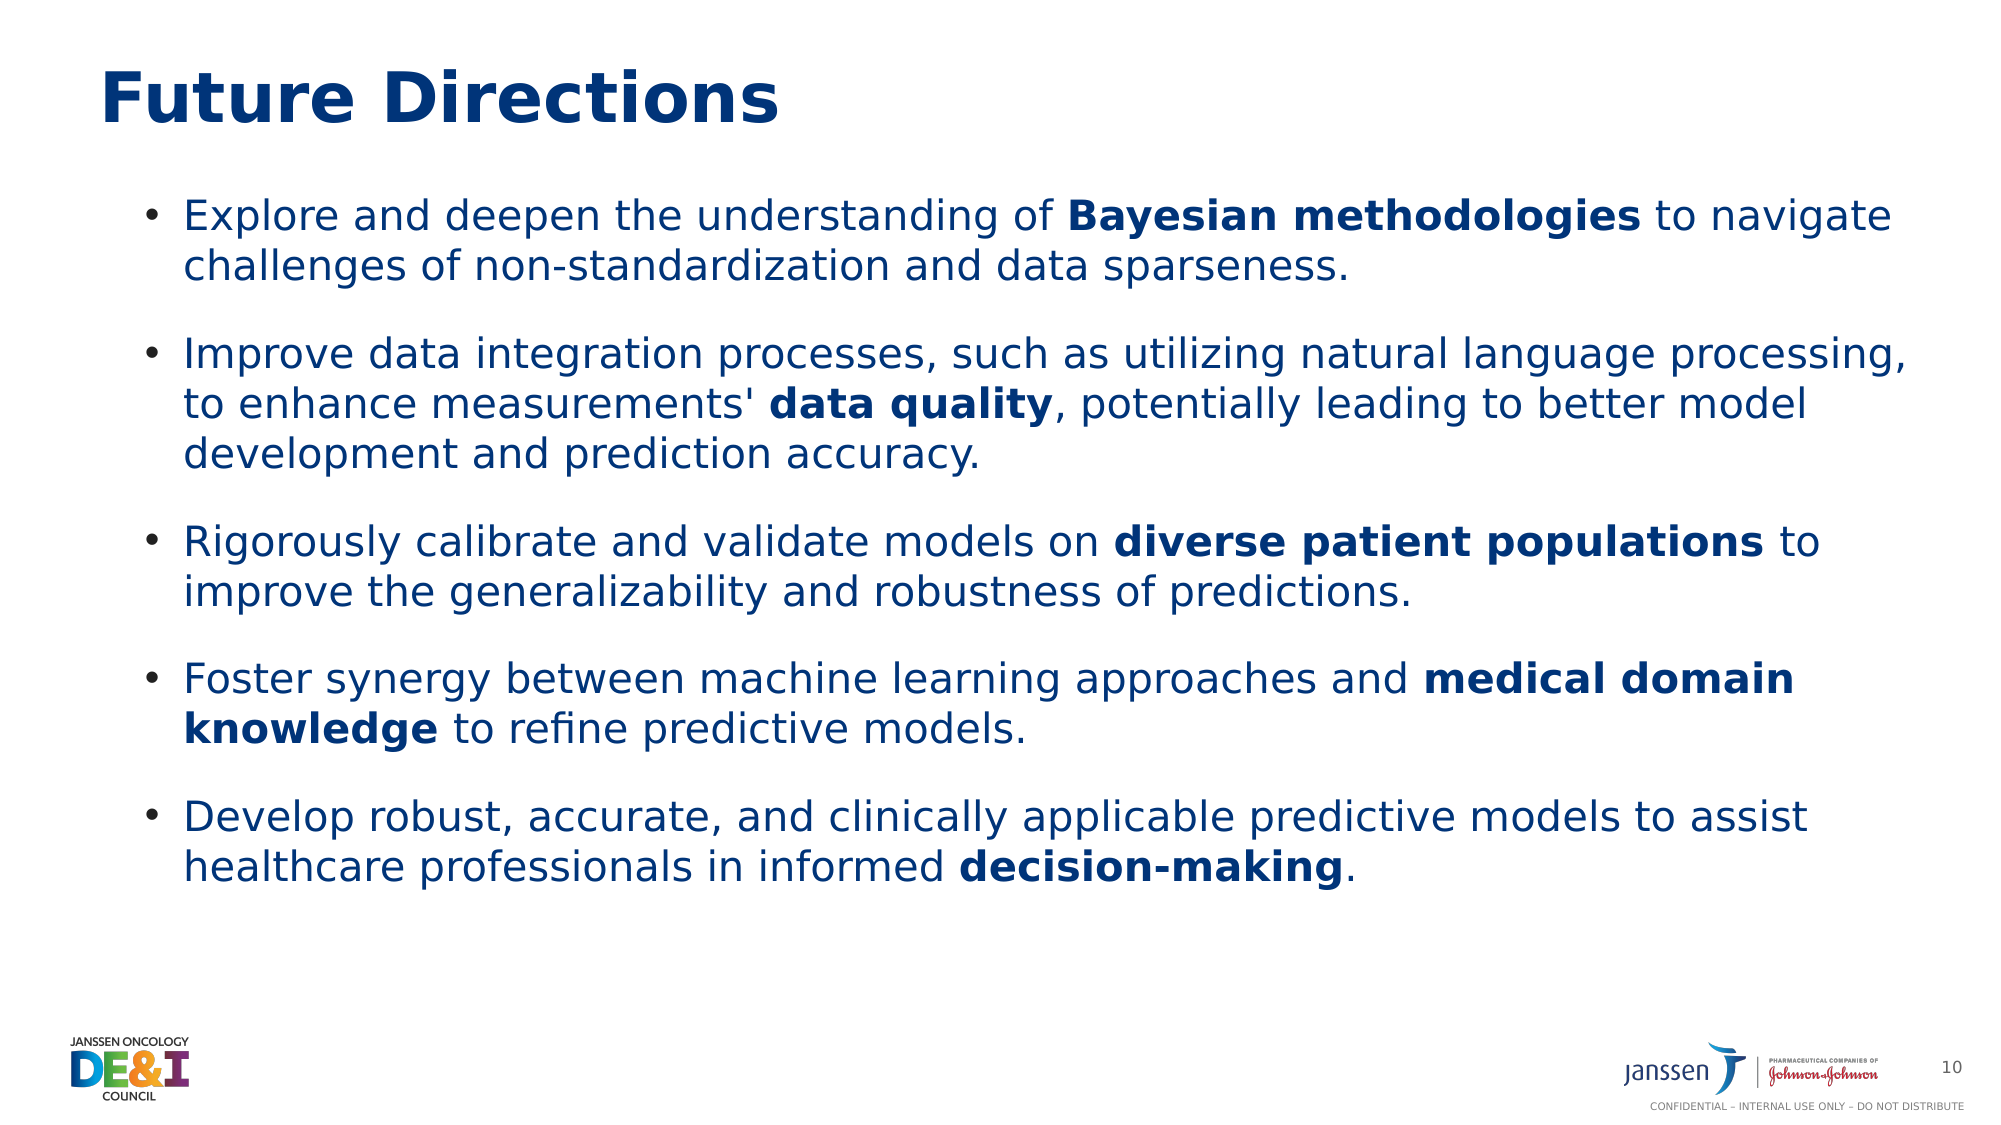

# Future Directions
Explore and deepen the understanding of Bayesian methodologies to navigate challenges of non-standardization and data sparseness.
Improve data integration processes, such as utilizing natural language processing, to enhance measurements' data quality, potentially leading to better model development and prediction accuracy.
Rigorously calibrate and validate models on diverse patient populations to improve the generalizability and robustness of predictions.
Foster synergy between machine learning approaches and medical domain knowledge to refine predictive models.
Develop robust, accurate, and clinically applicable predictive models to assist healthcare professionals in informed decision-making.

10